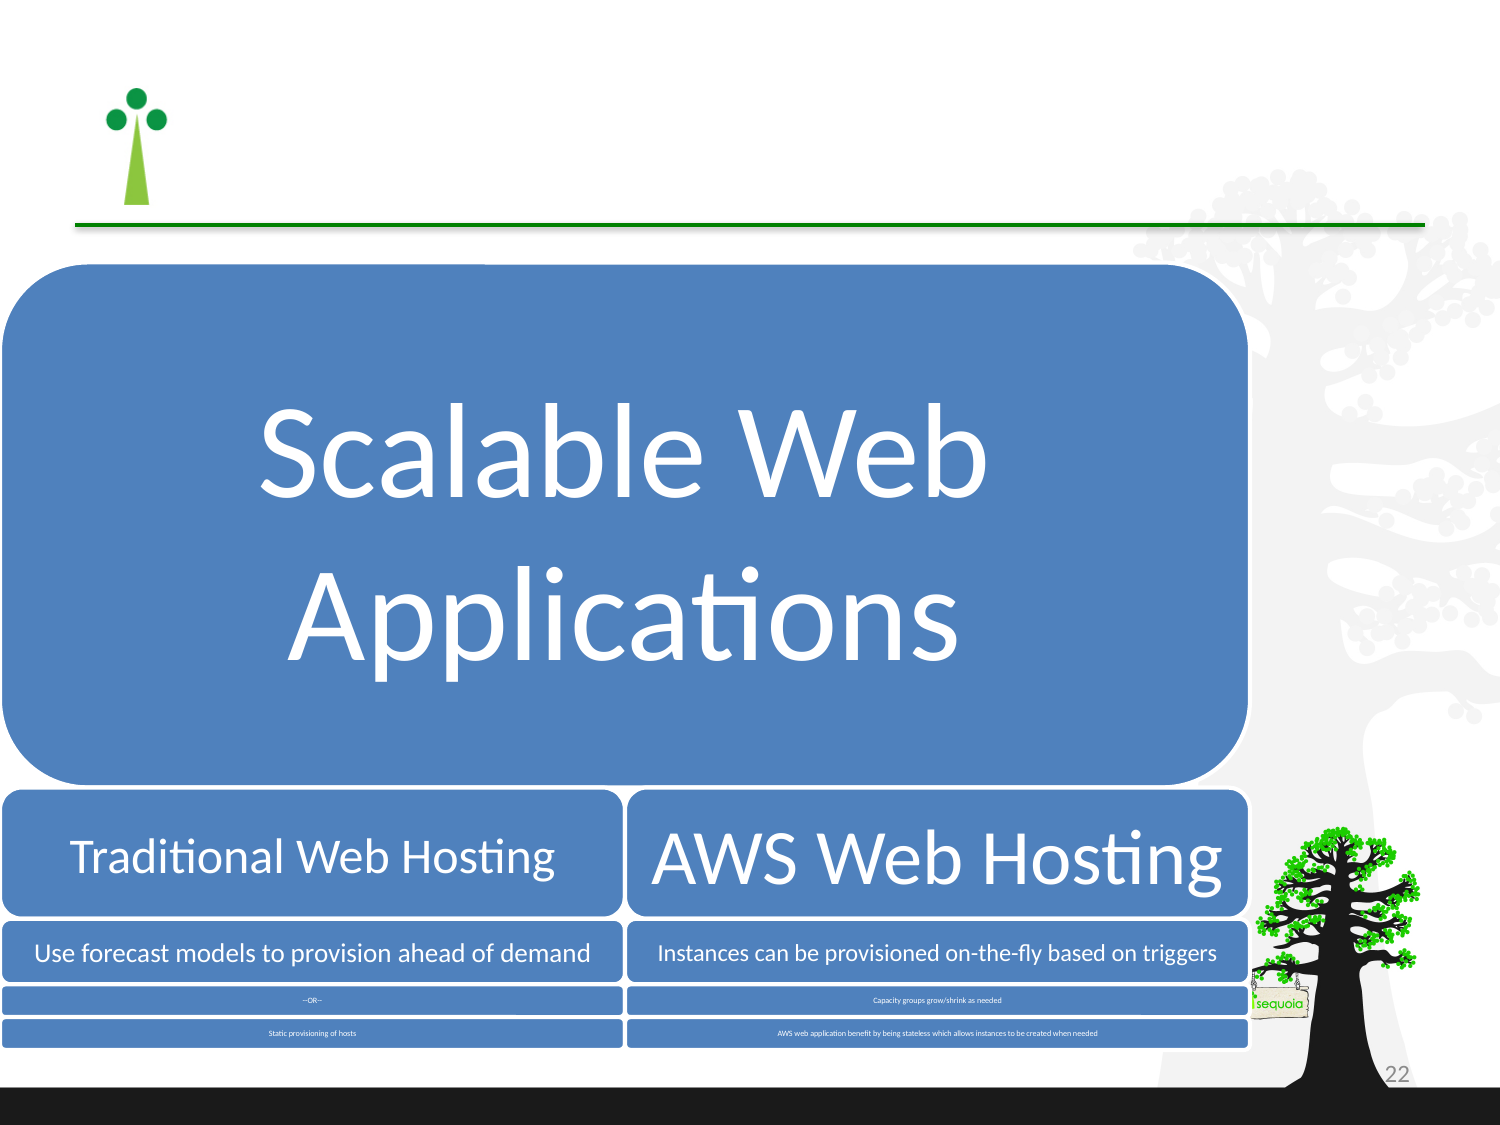

Scalable Web Applications
Traditional Web Hosting
Use forecast models to provision ahead of demand
Static provisioning of hosts
AWS Web Hosting
Instances can be provisioned on-the-fly based on triggers
Capacity groups grow/shrink as needed
AWS web application benefit by being stateless which allows instances to be created when needed
--OR--
22